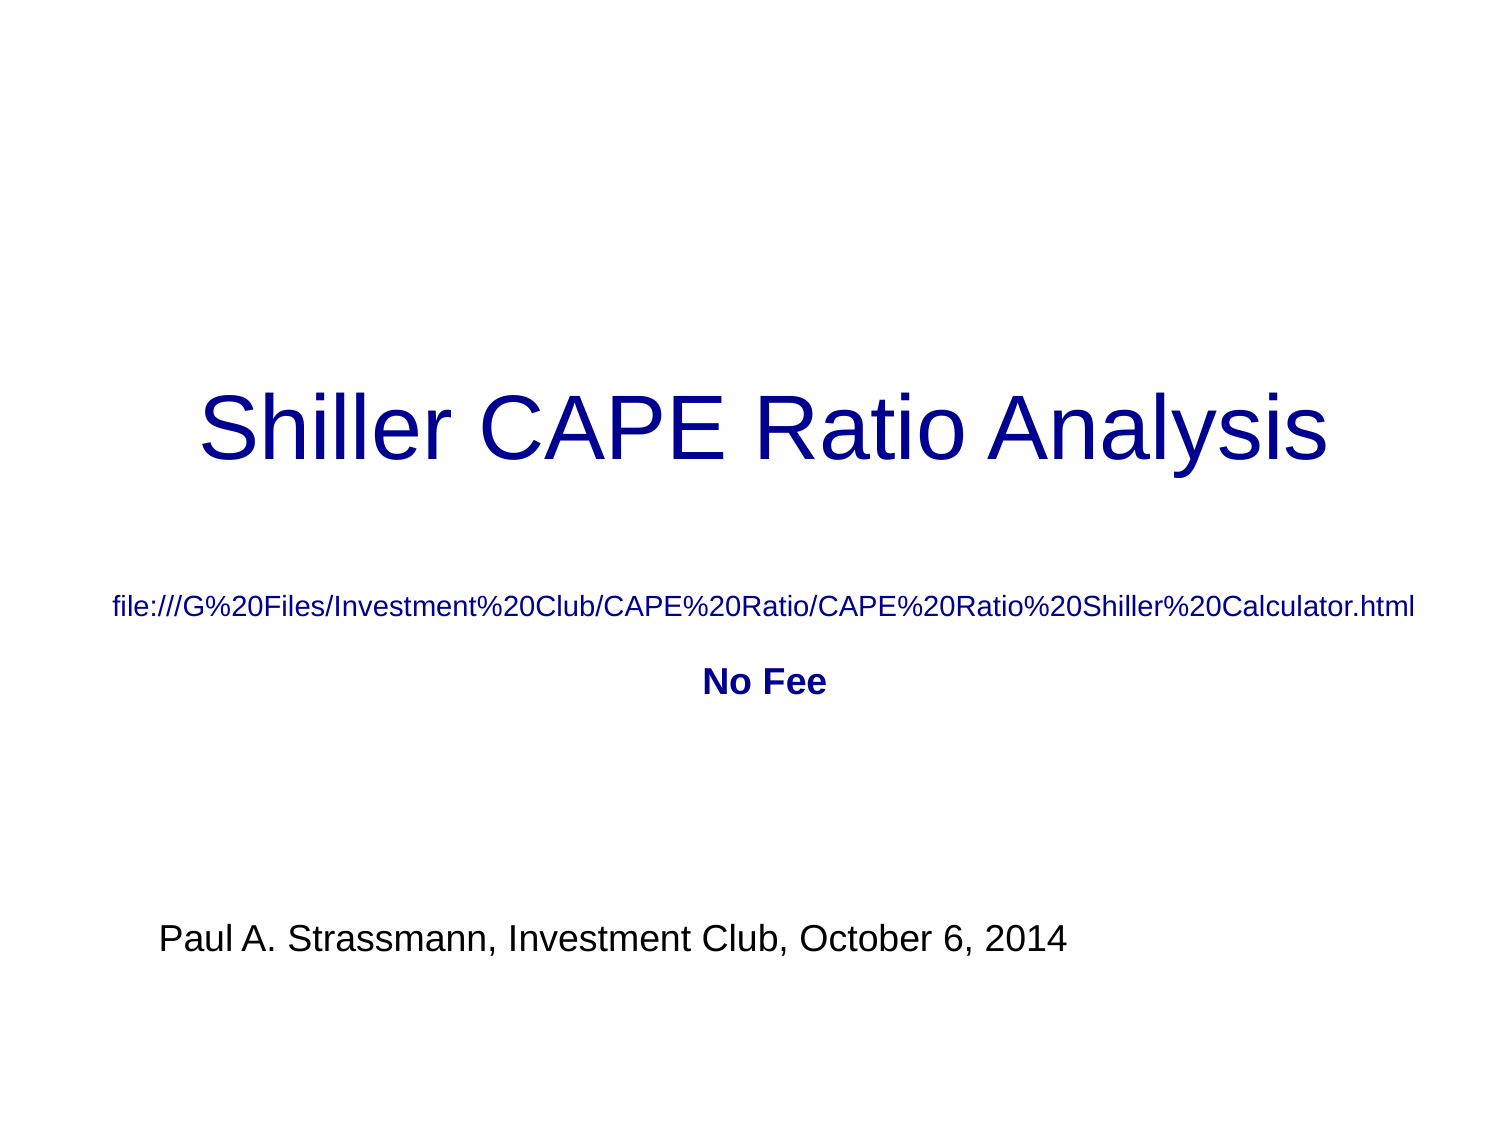

Shiller CAPE Ratio Analysis

file:///G%20Files/Investment%20Club/CAPE%20Ratio/CAPE%20Ratio%20Shiller%20Calculator.html

No Fee

Paul A. Strassmann, Investment Club, October 6, 2014